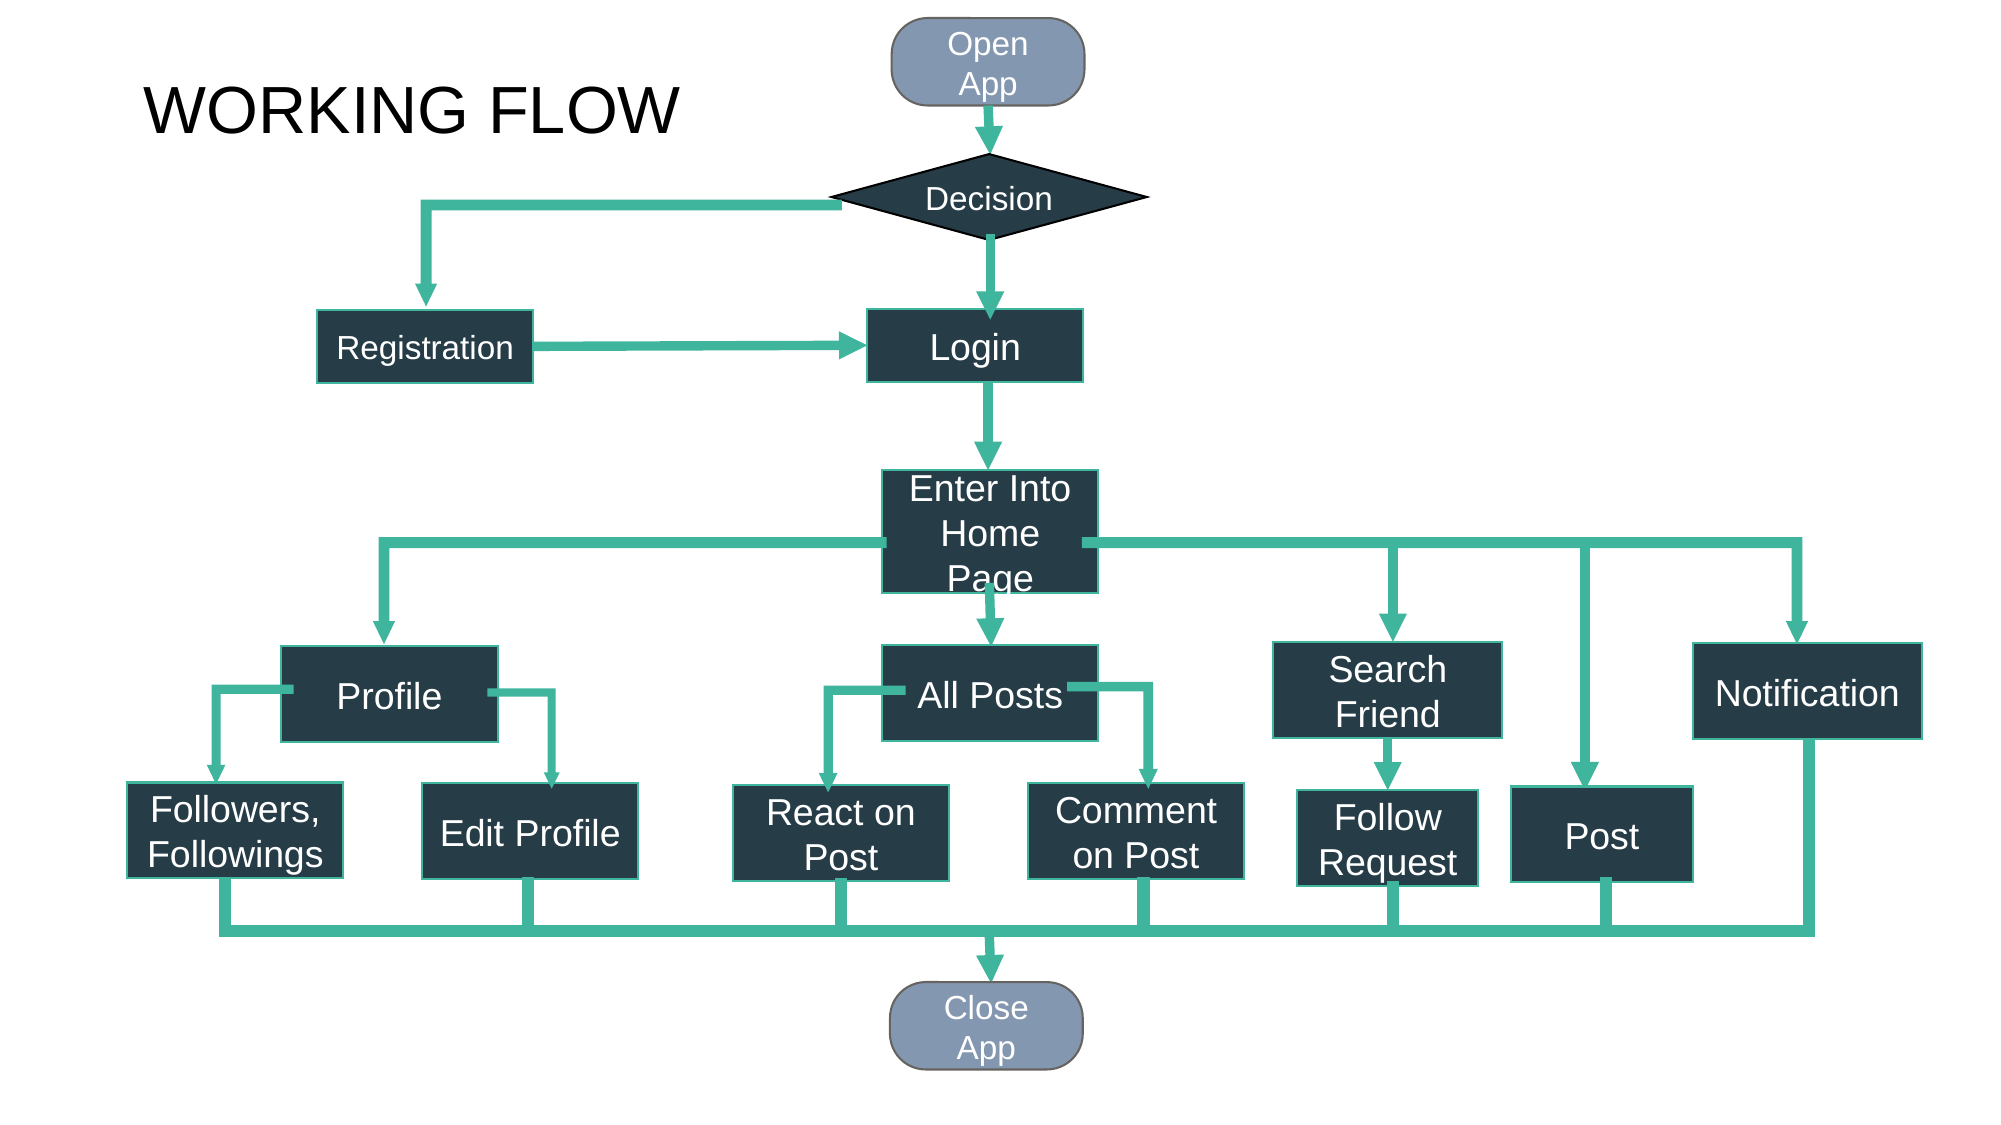

Open App
WORKING FLOW
Decision

Login
Registration
Enter Into
Home Page

Search Friend
Notification
All Posts
Profile

Followers, Followings
Edit Profile
Comment on Post
React on Post
Post
Follow Request

Close App